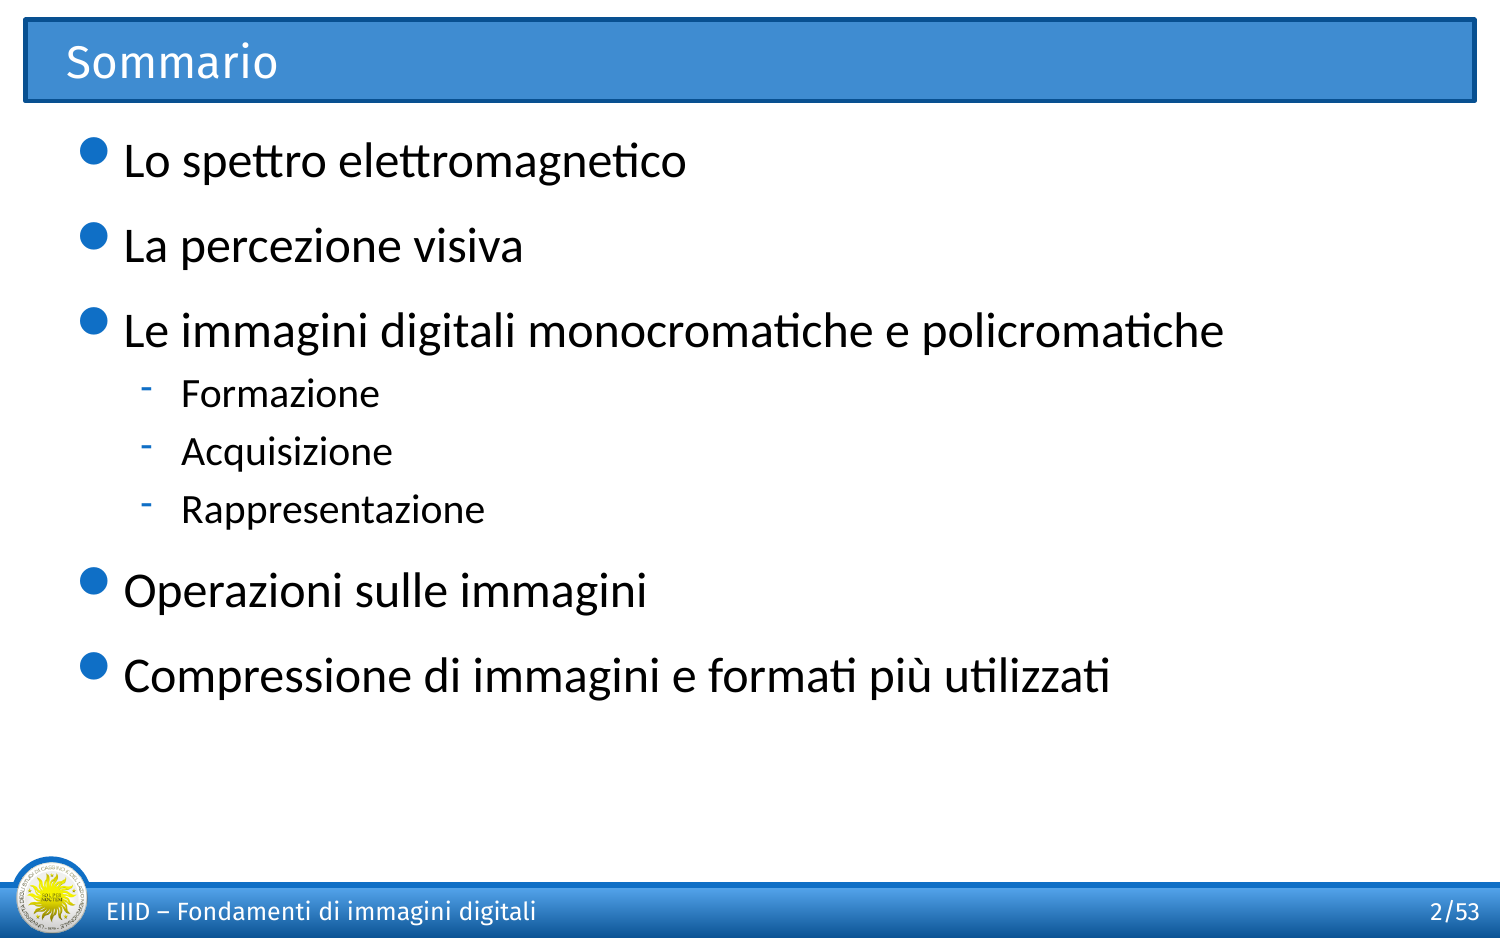

# Sommario
Lo spettro elettromagnetico
La percezione visiva
Le immagini digitali monocromatiche e policromatiche
Formazione
Acquisizione
Rappresentazione
Operazioni sulle immagini
Compressione di immagini e formati più utilizzati